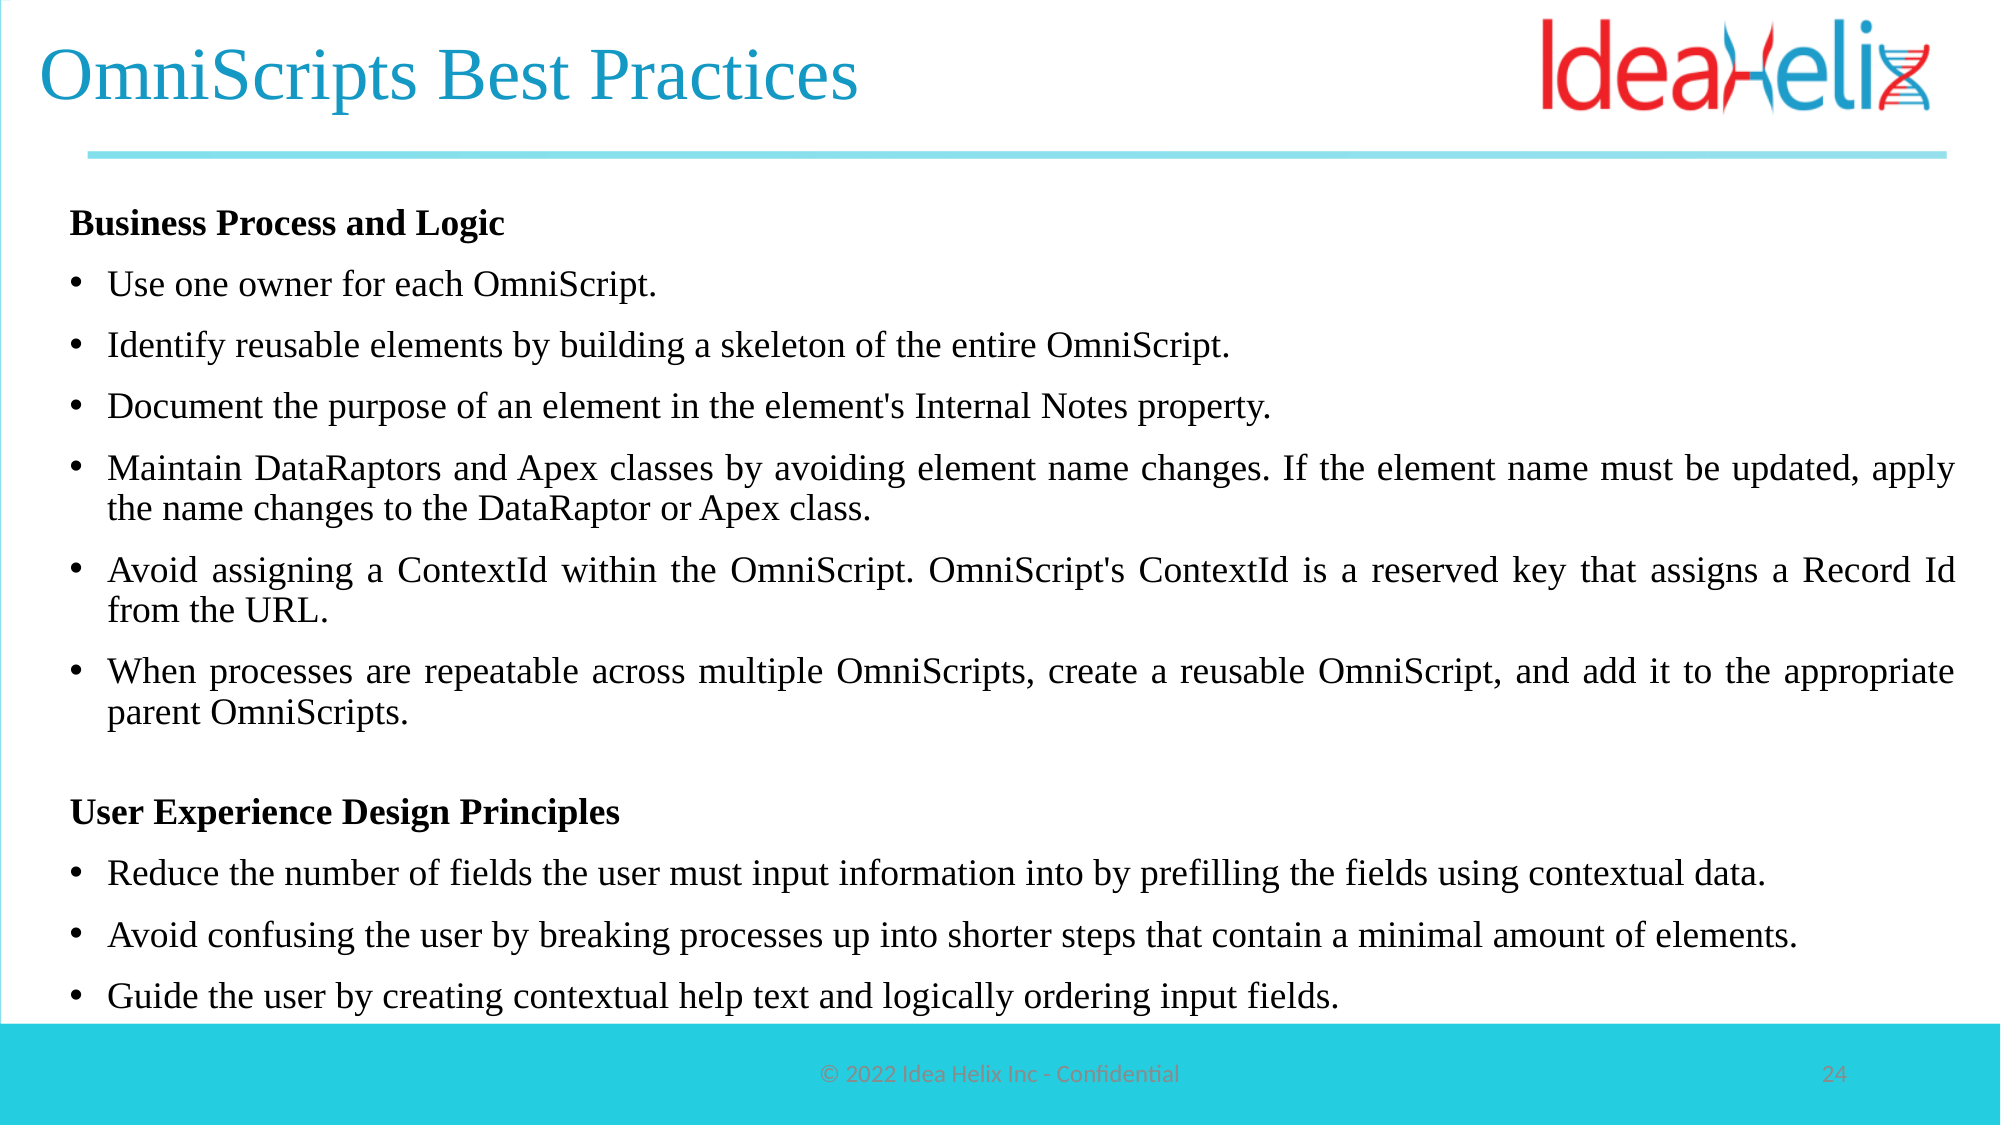

# OmniScripts Best Practices
Business Process and Logic
Use one owner for each OmniScript.
Identify reusable elements by building a skeleton of the entire OmniScript.
Document the purpose of an element in the element's Internal Notes property.
Maintain DataRaptors and Apex classes by avoiding element name changes. If the element name must be updated, apply the name changes to the DataRaptor or Apex class.
Avoid assigning a ContextId within the OmniScript. OmniScript's ContextId is a reserved key that assigns a Record Id from the URL.
When processes are repeatable across multiple OmniScripts, create a reusable OmniScript, and add it to the appropriate parent OmniScripts.

User Experience Design Principles
Reduce the number of fields the user must input information into by prefilling the fields using contextual data.
Avoid confusing the user by breaking processes up into shorter steps that contain a minimal amount of elements.
Guide the user by creating contextual help text and logically ordering input fields.

© 2022 Idea Helix Inc - Confidential
24